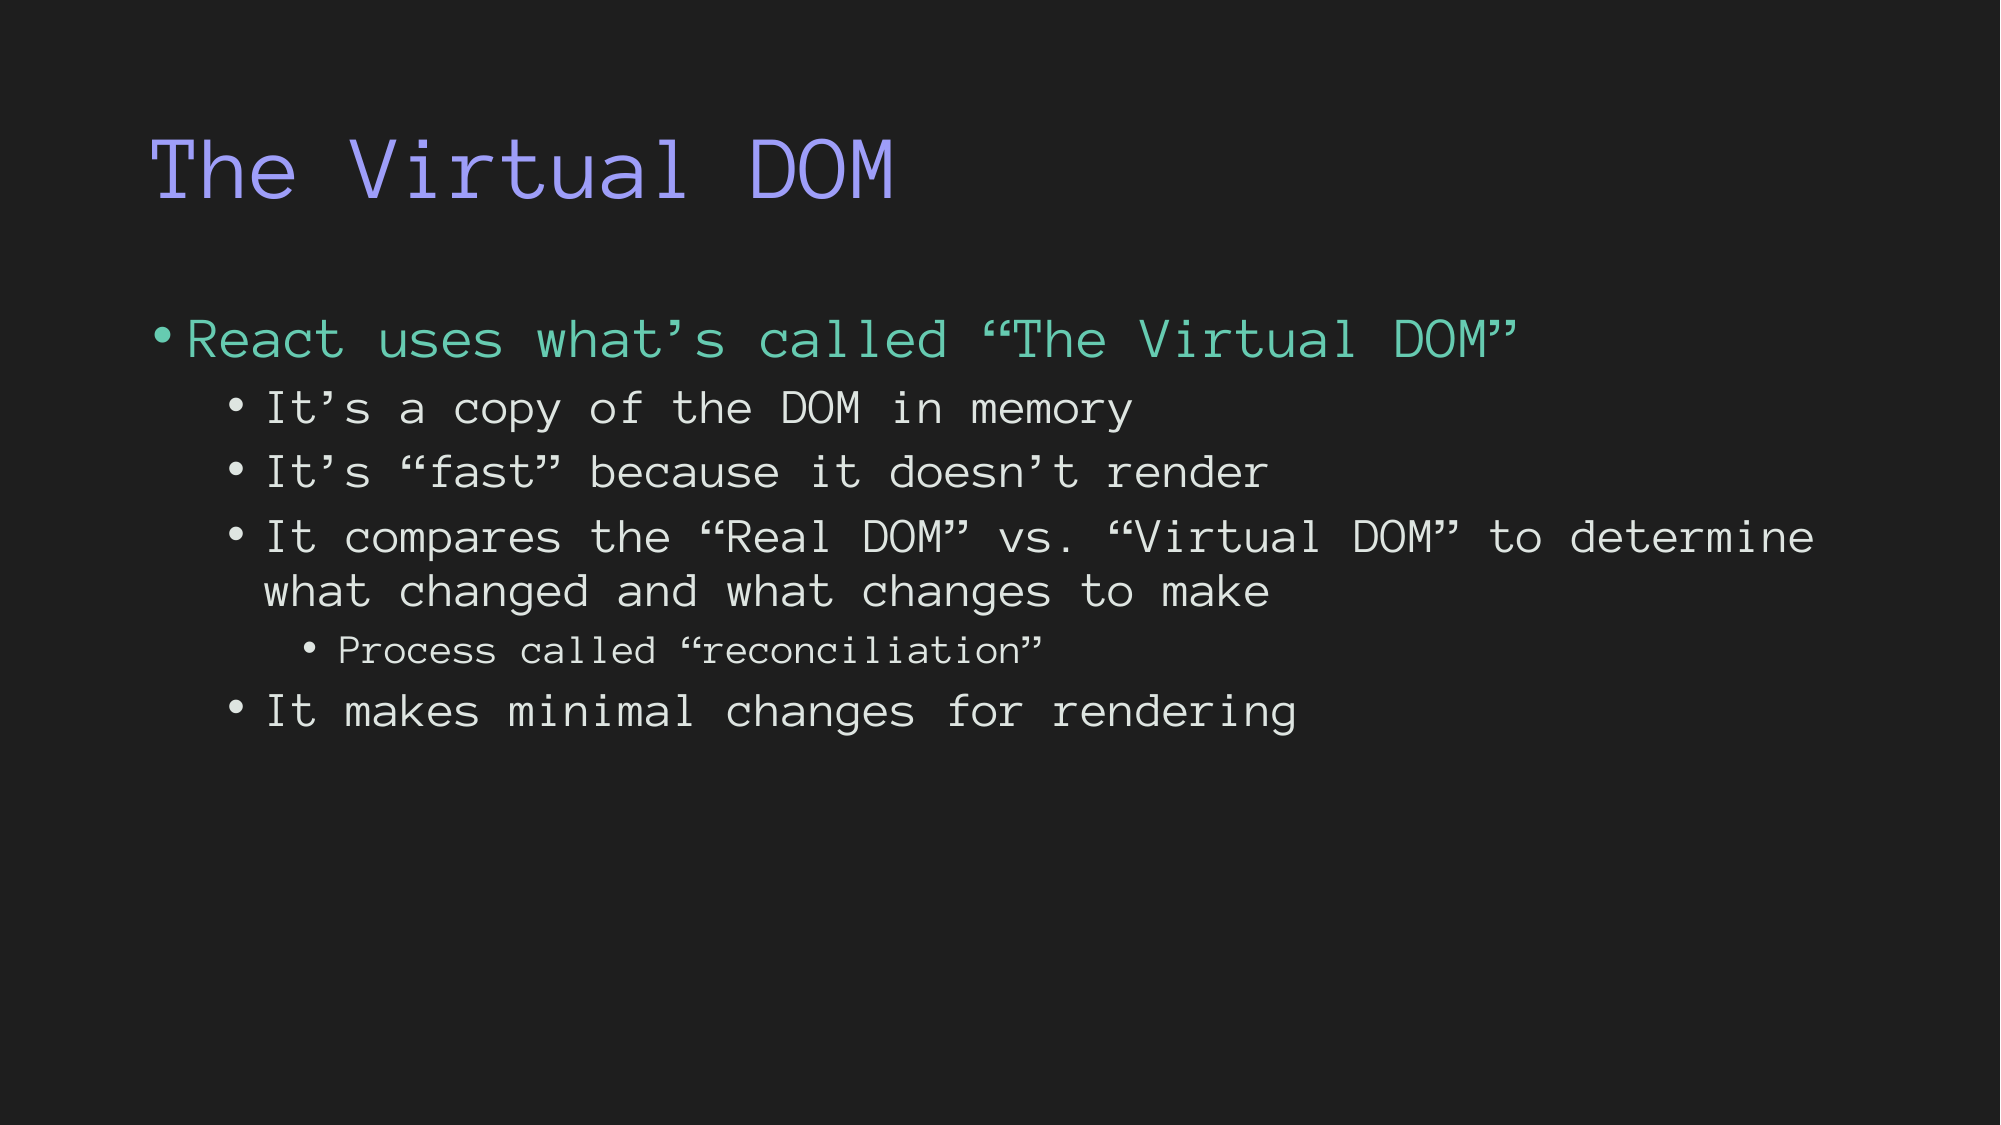

# The Virtual DOM
React uses what’s called “The Virtual DOM”
It’s a copy of the DOM in memory
It’s “fast” because it doesn’t render
It compares the “Real DOM” vs. “Virtual DOM” to determine what changed and what changes to make
Process called “reconciliation”
It makes minimal changes for rendering